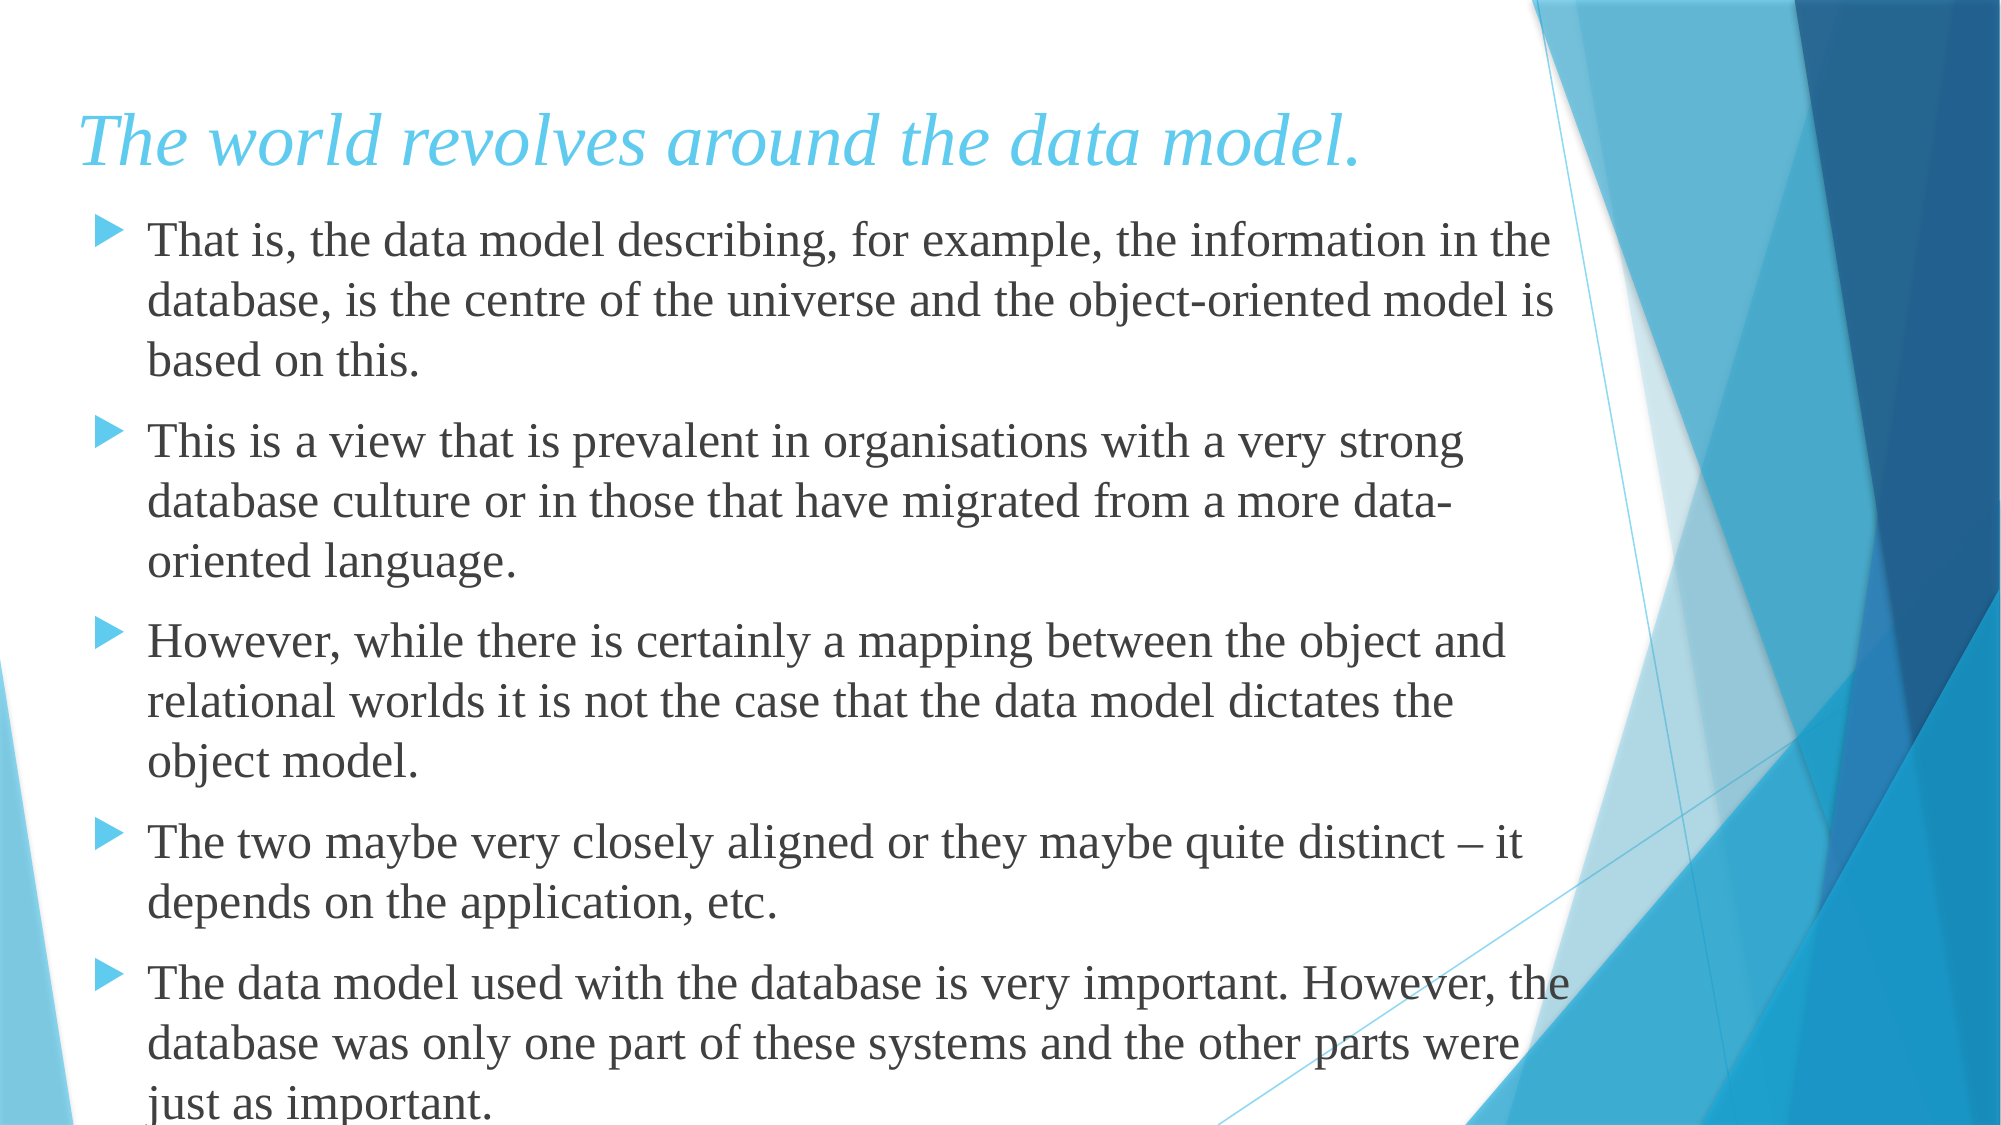

# The world revolves around the data model.
That is, the data model describing, for example, the information in the database, is the centre of the universe and the object-oriented model is based on this.
This is a view that is prevalent in organisations with a very strong database culture or in those that have migrated from a more data-oriented language.
However, while there is certainly a mapping between the object and relational worlds it is not the case that the data model dictates the object model.
The two maybe very closely aligned or they maybe quite distinct – it depends on the application, etc.
The data model used with the database is very important. However, the database was only one part of these systems and the other parts were just as important.